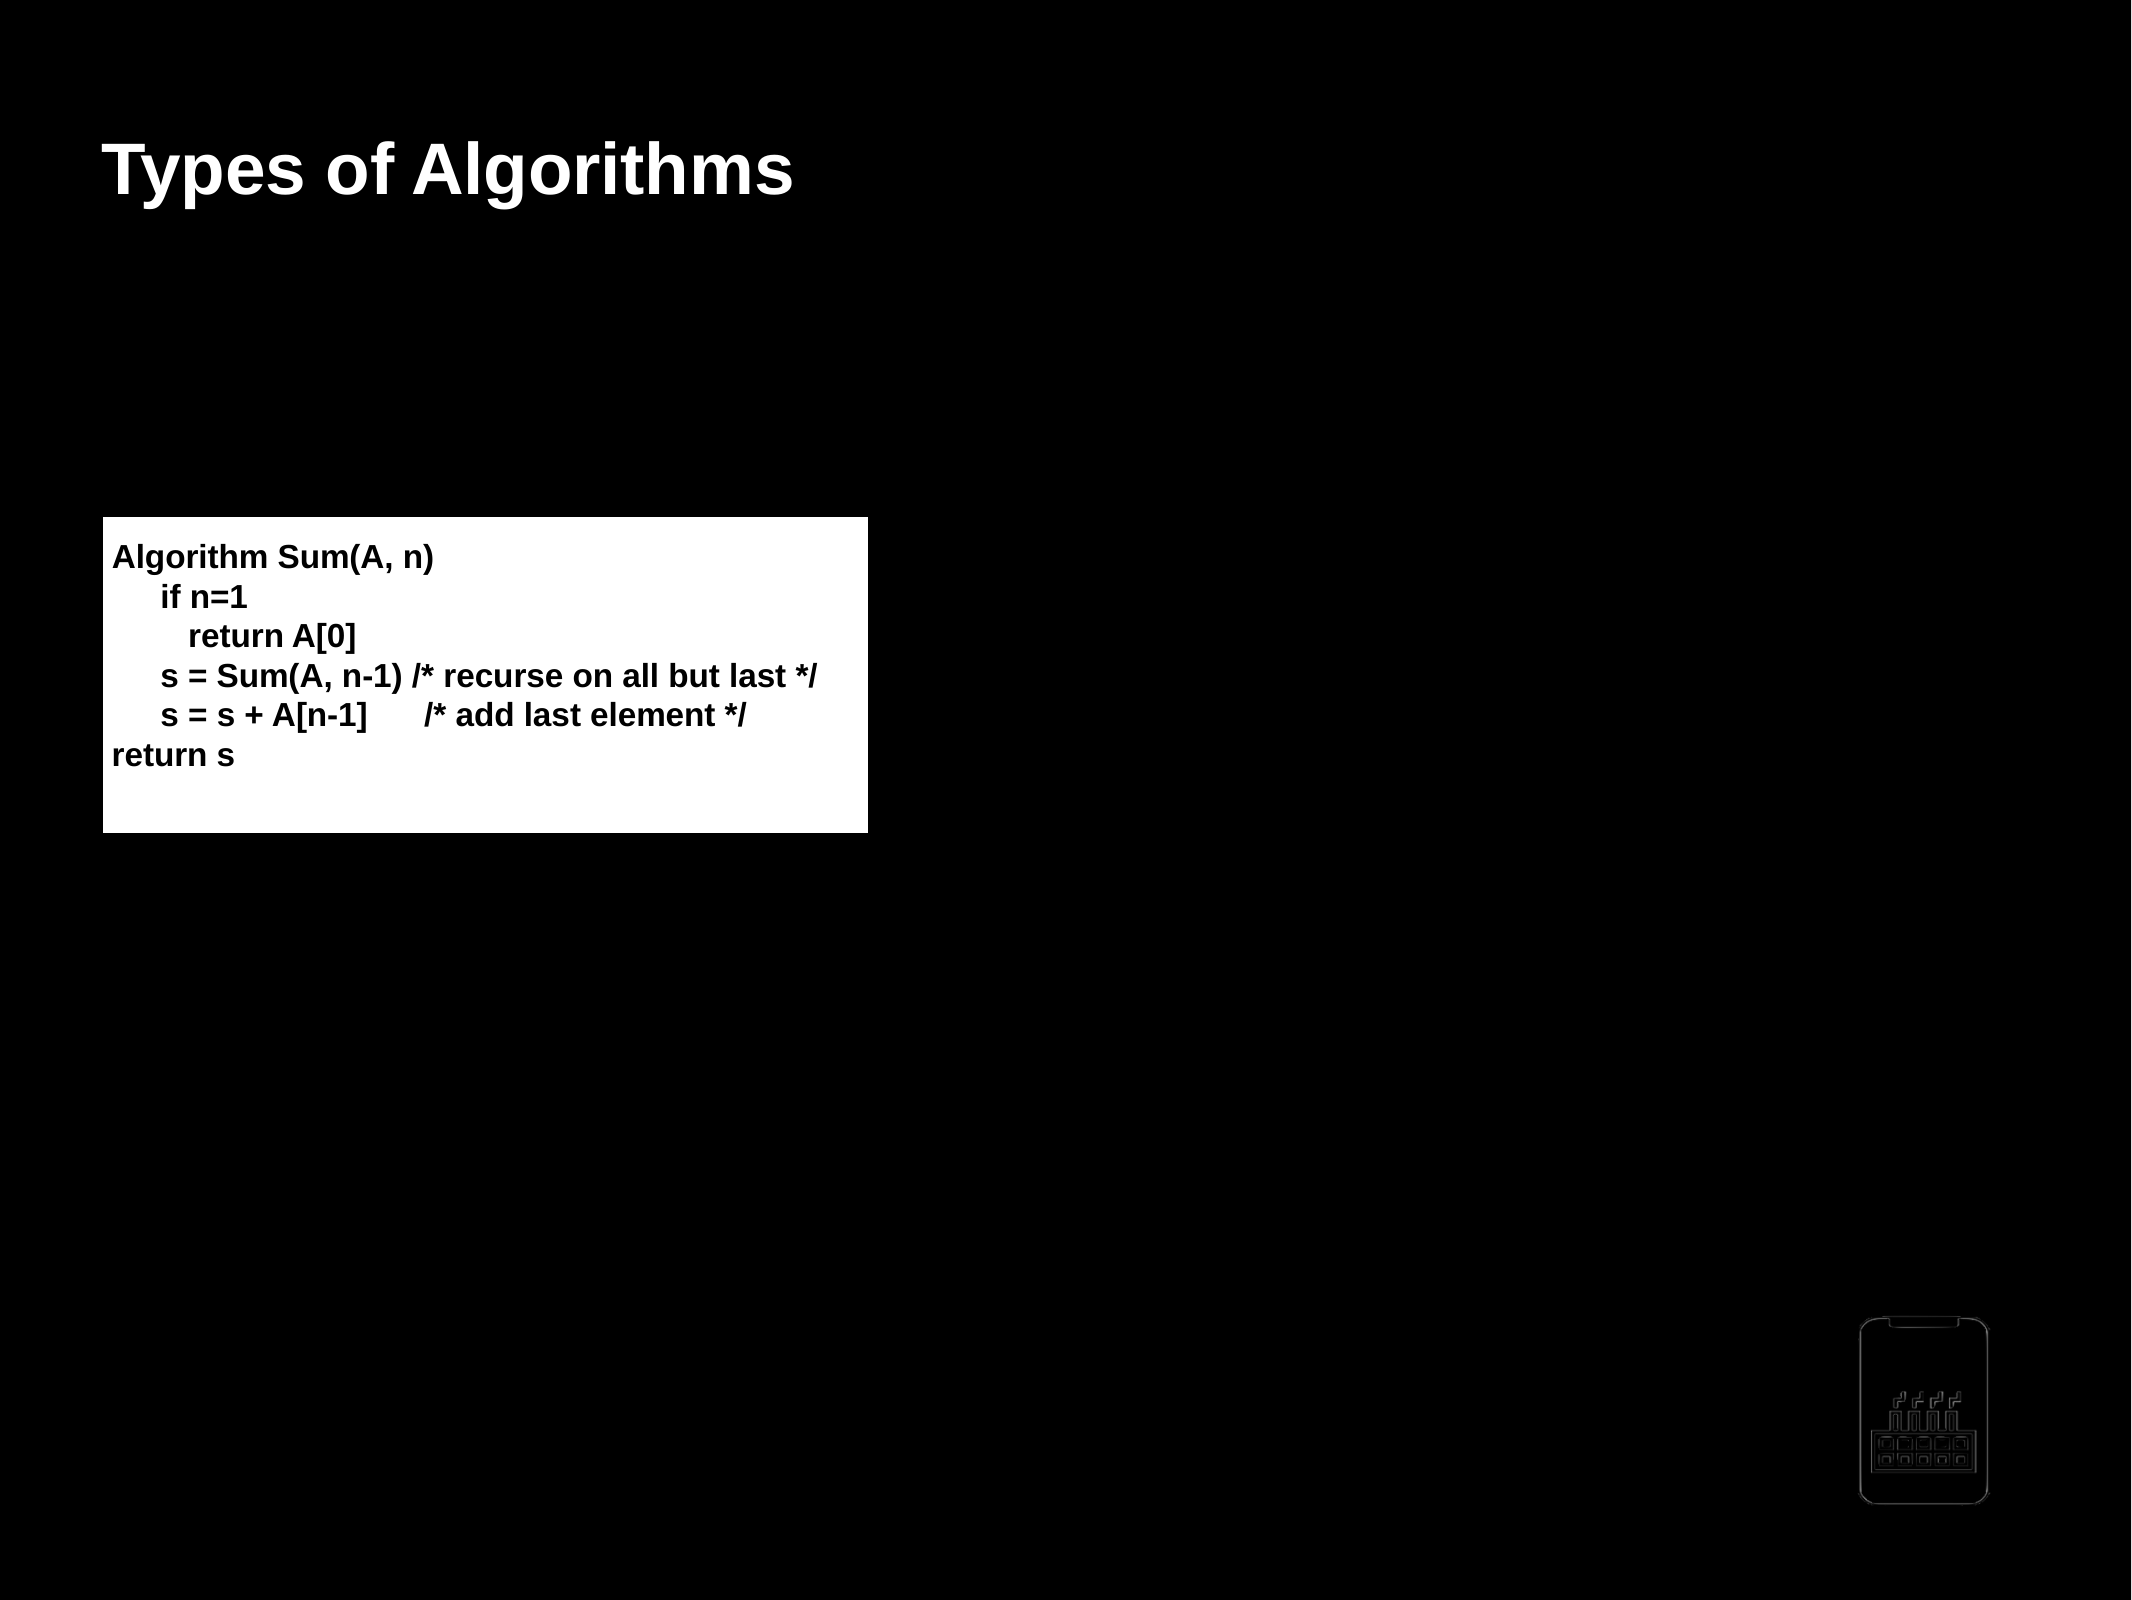

Types of Algorithms
Simple recursive algorithms

Algorithm Sum(A, n)
if n=1

return A[0]
s = Sum(A, n-1) /* recurse on all but last */
s = s + A[n-1]
/* add last element */
return s

AppMillers
www.appmillers.com